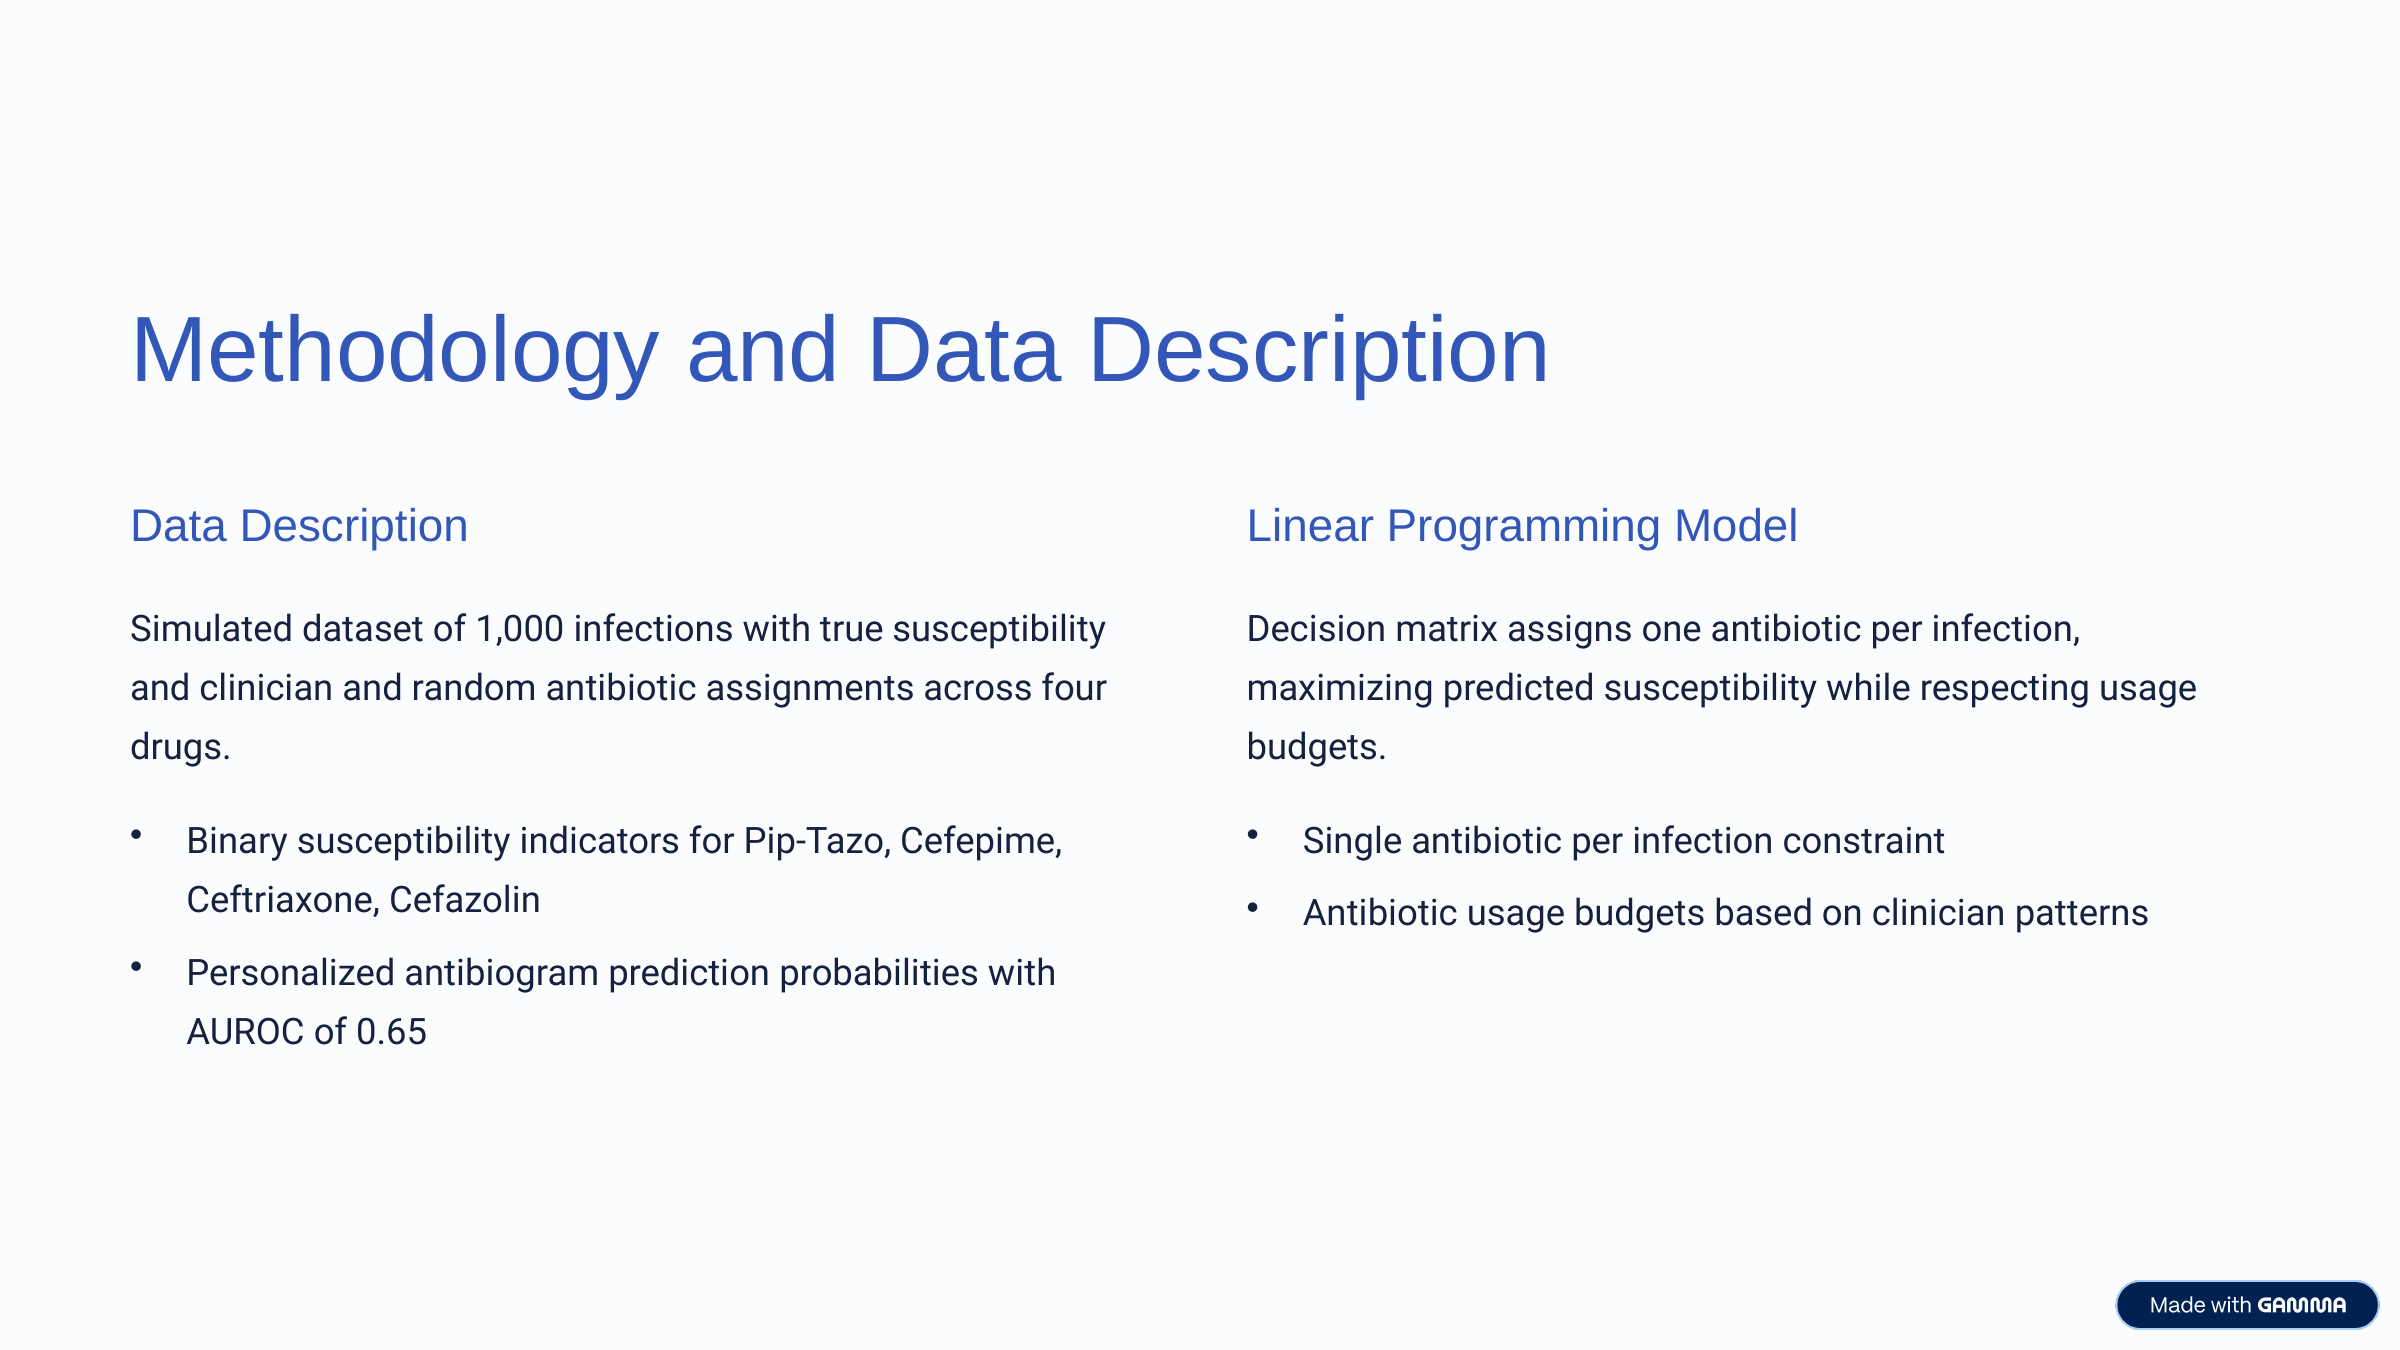

Methodology and Data Description
Data Description
Linear Programming Model
Simulated dataset of 1,000 infections with true susceptibility and clinician and random antibiotic assignments across four drugs.
Decision matrix assigns one antibiotic per infection, maximizing predicted susceptibility while respecting usage budgets.
Binary susceptibility indicators for Pip-Tazo, Cefepime, Ceftriaxone, Cefazolin
Single antibiotic per infection constraint
Antibiotic usage budgets based on clinician patterns
Personalized antibiogram prediction probabilities with AUROC of 0.65